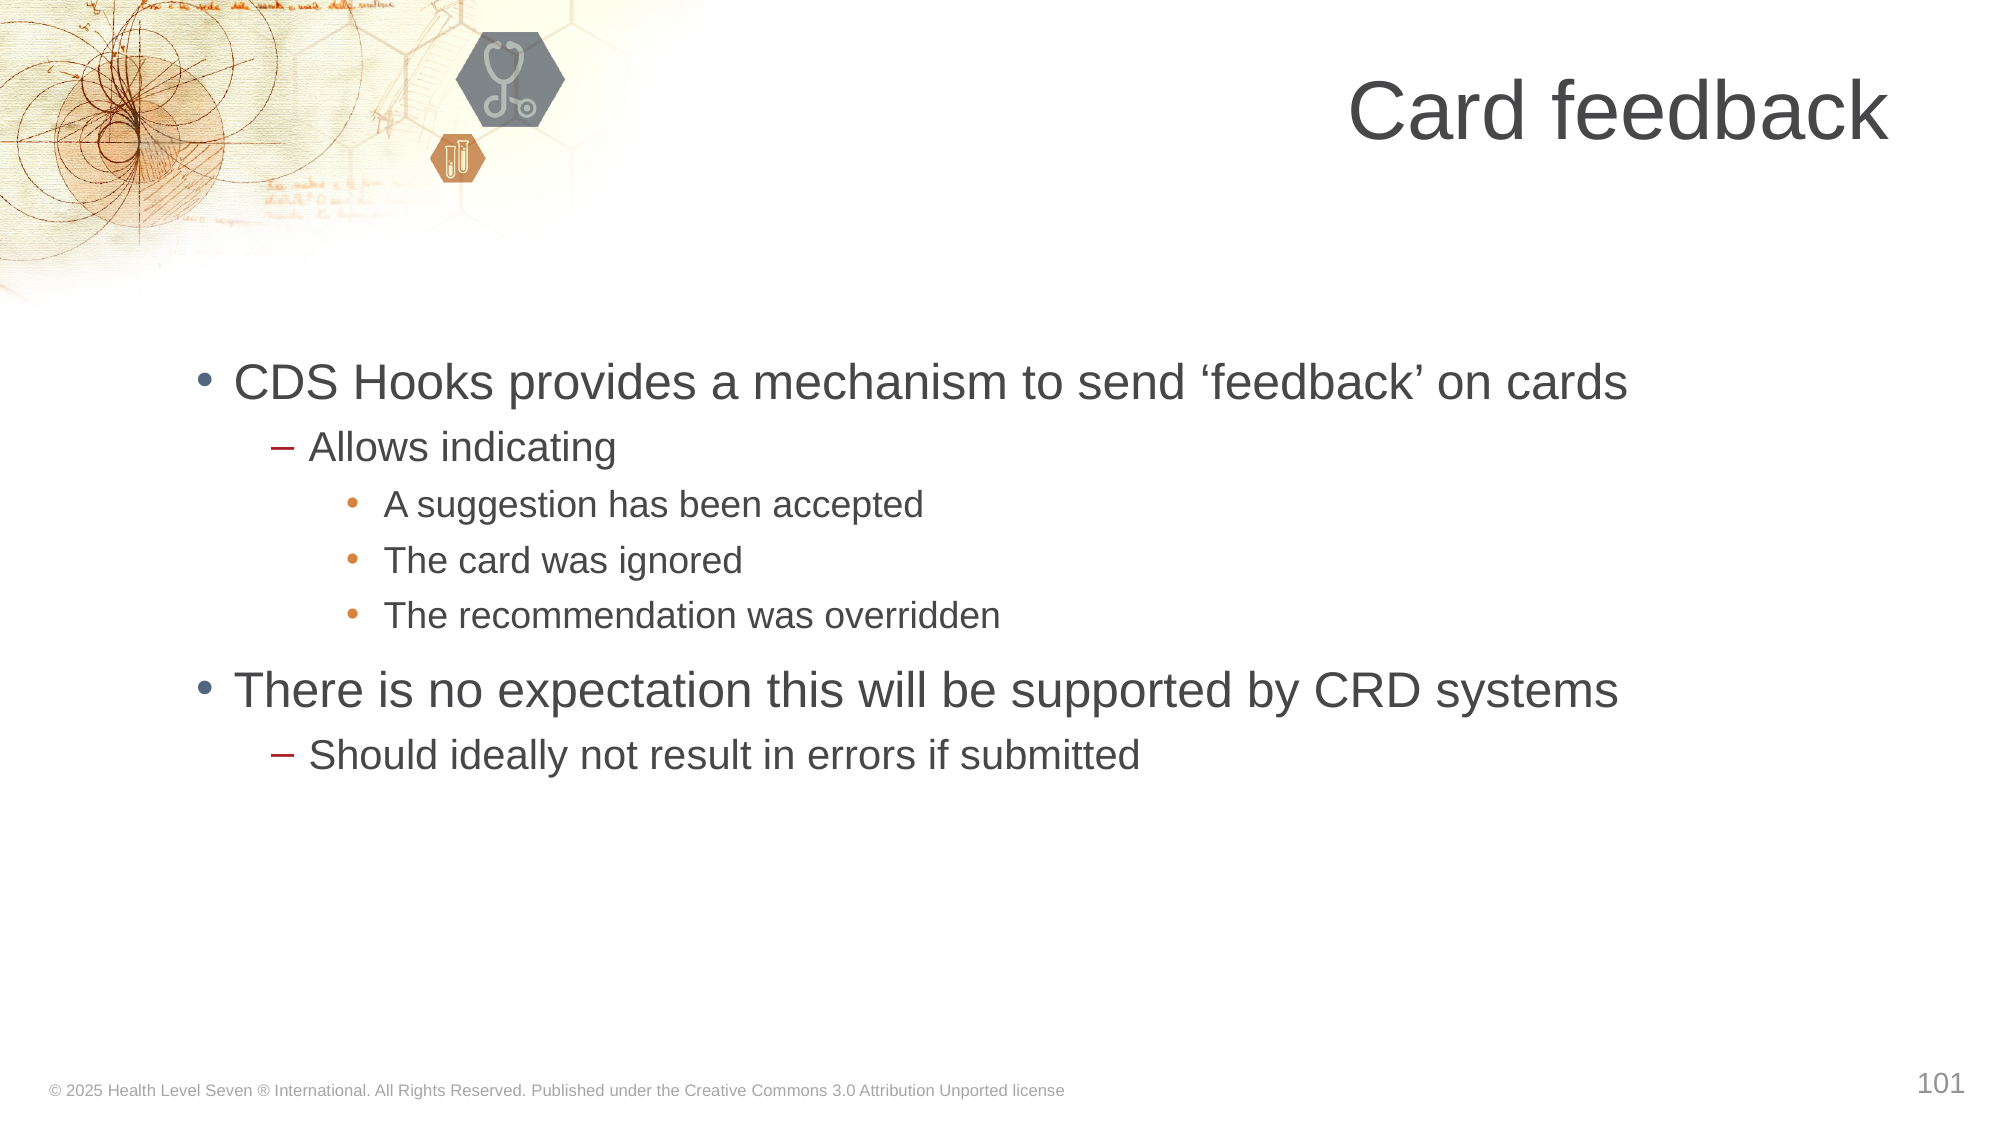

# Card feedback
CDS Hooks provides a mechanism to send ‘feedback’ on cards
Allows indicating
A suggestion has been accepted
The card was ignored
The recommendation was overridden
There is no expectation this will be supported by CRD systems
Should ideally not result in errors if submitted
101